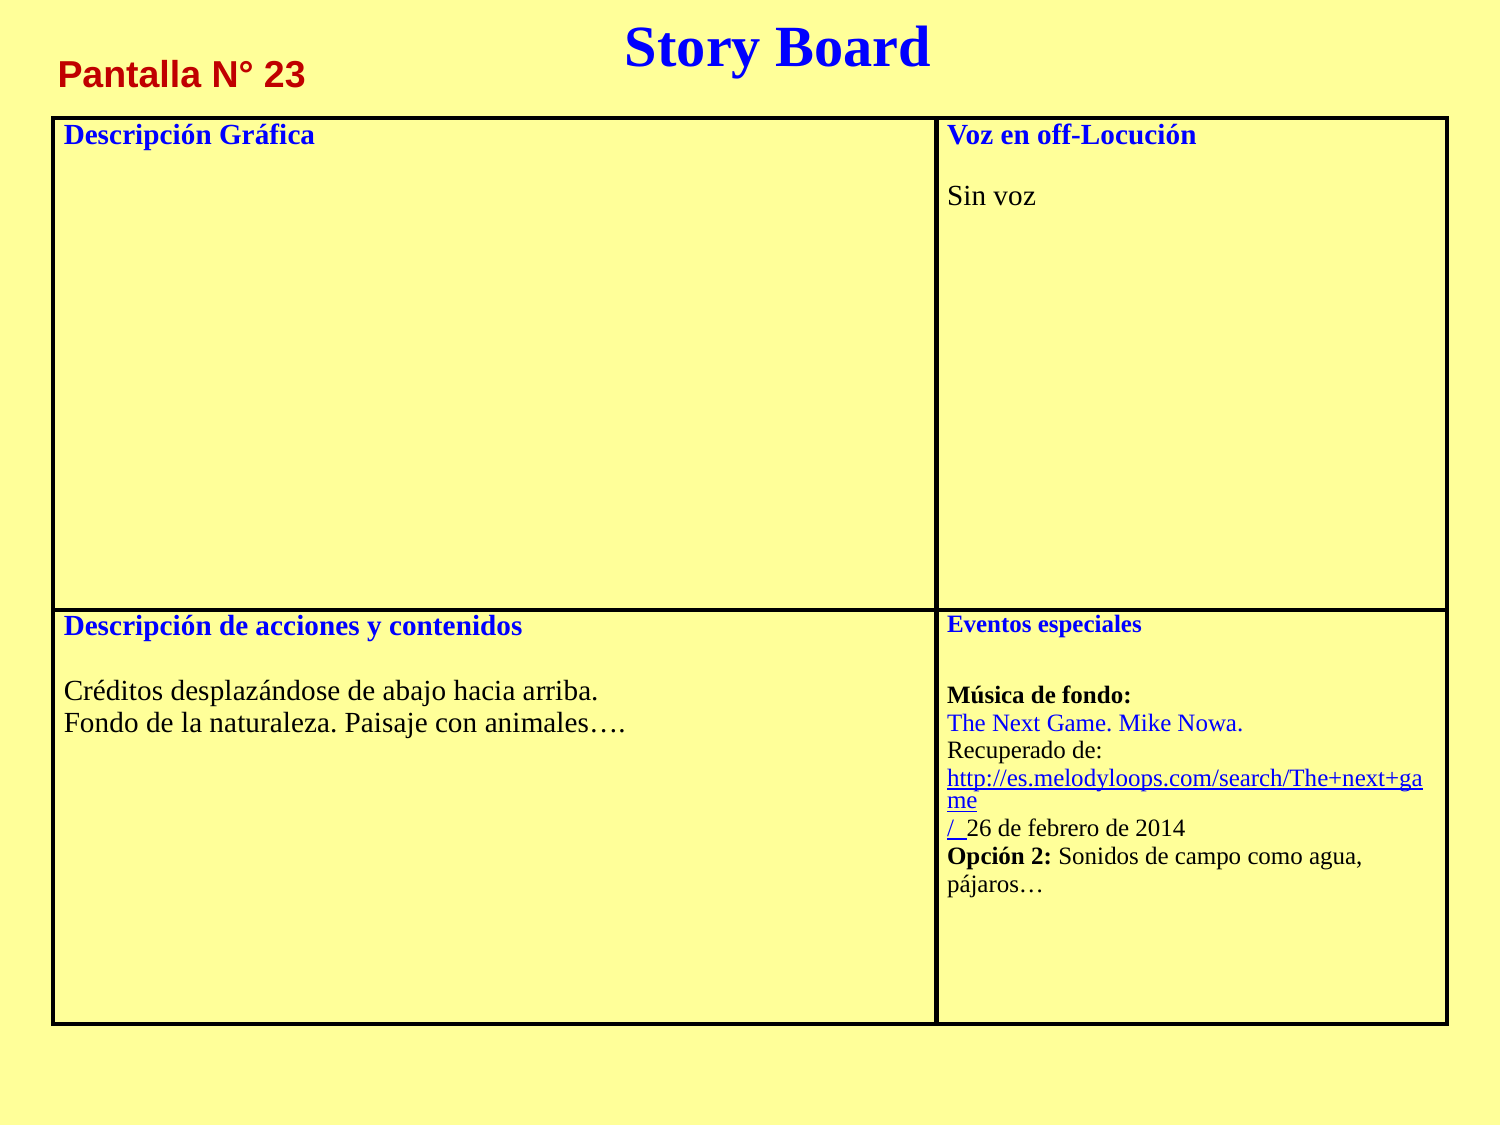

Story Board

Pantalla N° 23
| Descripción Gráfica | Voz en off-Locución Sin voz |
| --- | --- |
| Descripción de acciones y contenidos Créditos desplazándose de abajo hacia arriba. Fondo de la naturaleza. Paisaje con animales…. | Eventos especiales Música de fondo: The Next Game. Mike Nowa. Recuperado de: http://es.melodyloops.com/search/The+next+game/ 26 de febrero de 2014 Opción 2: Sonidos de campo como agua, pájaros… |